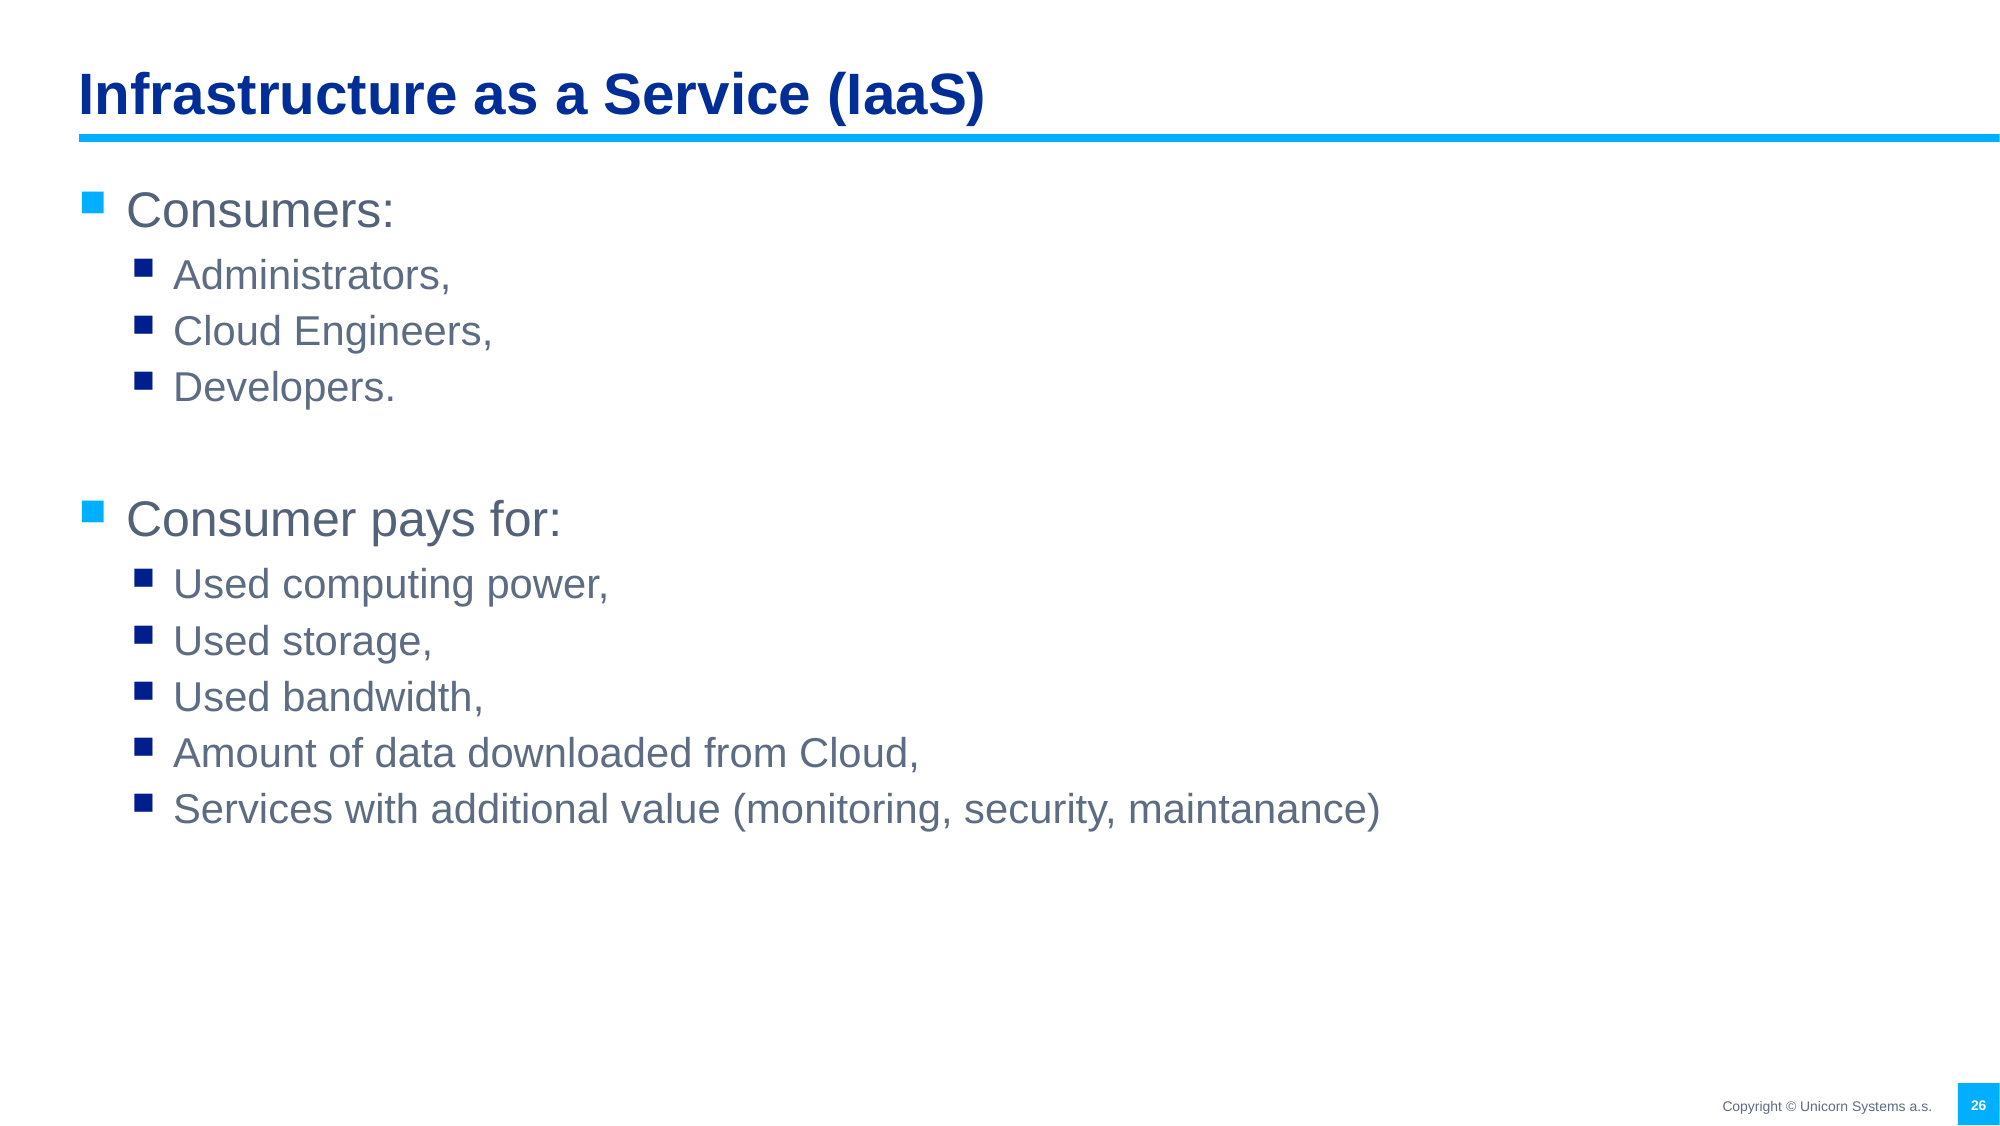

# Infrastructure as a Service (IaaS)
Consumers:
Administrators,
Cloud Engineers,
Developers.

Consumer pays for:
Used computing power,
Used storage,
Used bandwidth,
Amount of data downloaded from Cloud,
Services with additional value (monitoring, security, maintanance)
26
Copyright © Unicorn Systems a.s.